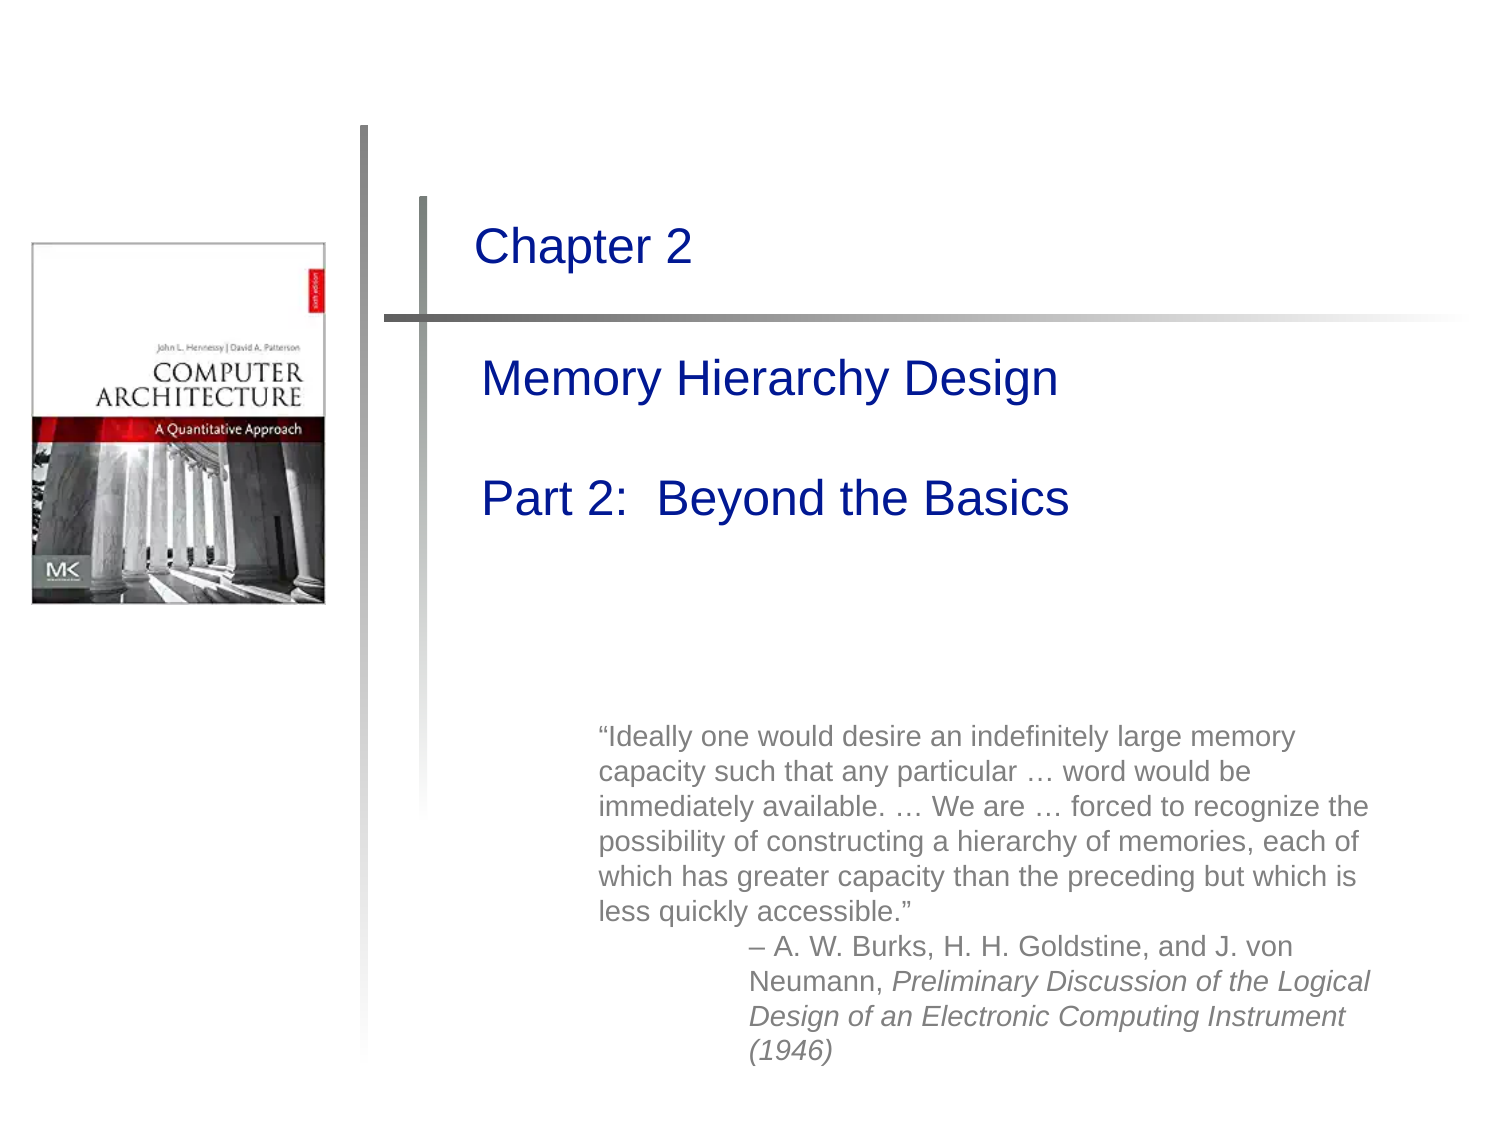

Computer Architecture
A Quantitative Approach, Sixth Edition
Chapter 2
Memory Hierarchy Design

Part 2:  Beyond the Basics
“Ideally one would desire an indefinitely large memory capacity such that any particular … word would be immediately available. … We are … forced to recognize the possibility of constructing a hierarchy of memories, each of which has greater capacity than the preceding but which is less quickly accessible.”
– A. W. Burks, H. H. Goldstine, and J. von Neumann, Preliminary Discussion of the Logical Design of an Electronic Computing Instrument (1946)